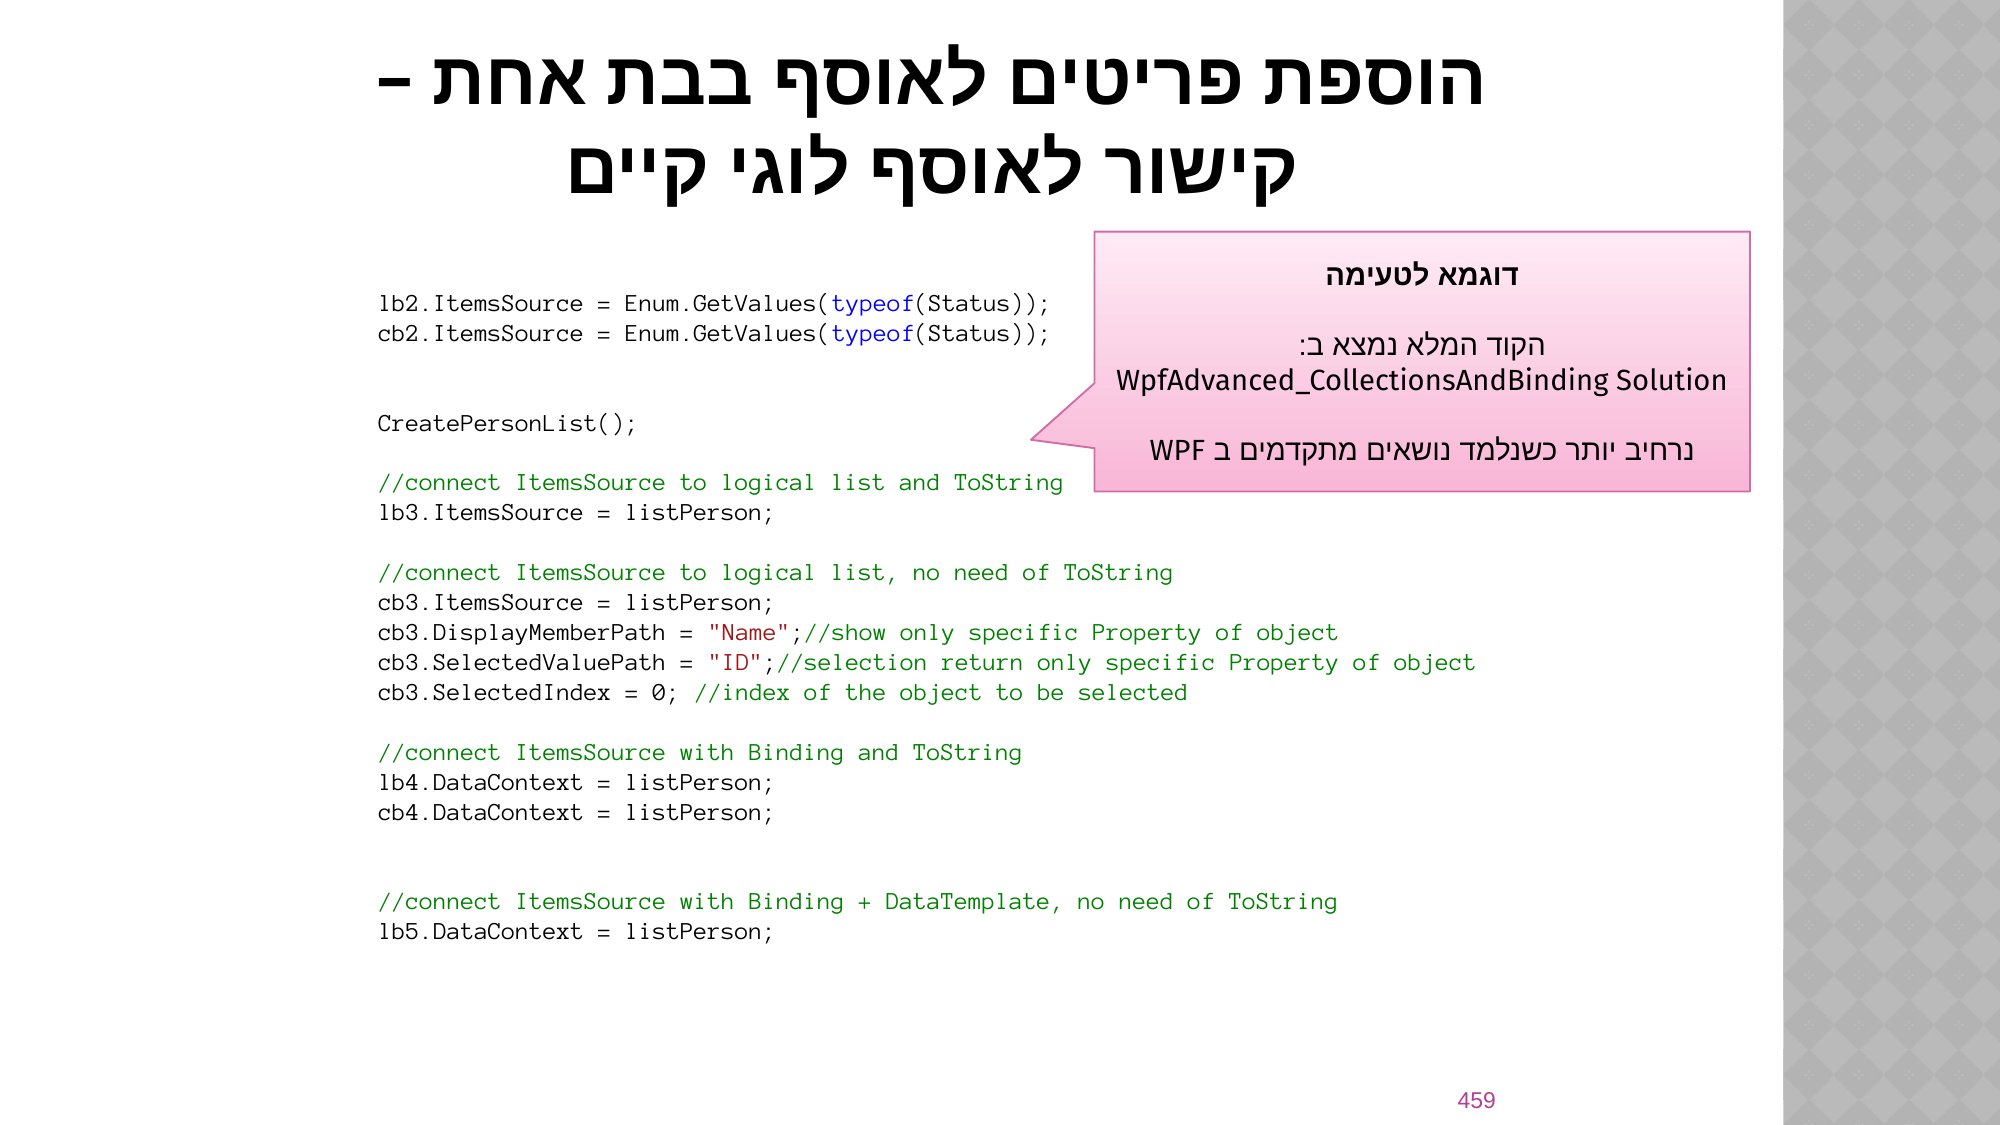

# הוספת פריטים לאוסף בבת אחת – קישור לאוסף לוגי קיים
דוגמא לטעימה

הקוד המלא נמצא ב:
WpfAdvanced_CollectionsAndBinding Solution

נרחיב יותר כשנלמד נושאים מתקדמים ב WPF
 lb2.ItemsSource = Enum.GetValues(typeof(Status));
 cb2.ItemsSource = Enum.GetValues(typeof(Status));

 CreatePersonList();

 //connect ItemsSource to logical list and ToString
 lb3.ItemsSource = listPerson;

 //connect ItemsSource to logical list, no need of ToString
 cb3.ItemsSource = listPerson;
 cb3.DisplayMemberPath = "Name";//show only specific Property of object
 cb3.SelectedValuePath = "ID";//selection return only specific Property of object
 cb3.SelectedIndex = 0; //index of the object to be selected

 //connect ItemsSource with Binding and ToString
 lb4.DataContext = listPerson;
 cb4.DataContext = listPerson;

 //connect ItemsSource with Binding + DataTemplate, no need of ToString
 lb5.DataContext = listPerson;
459